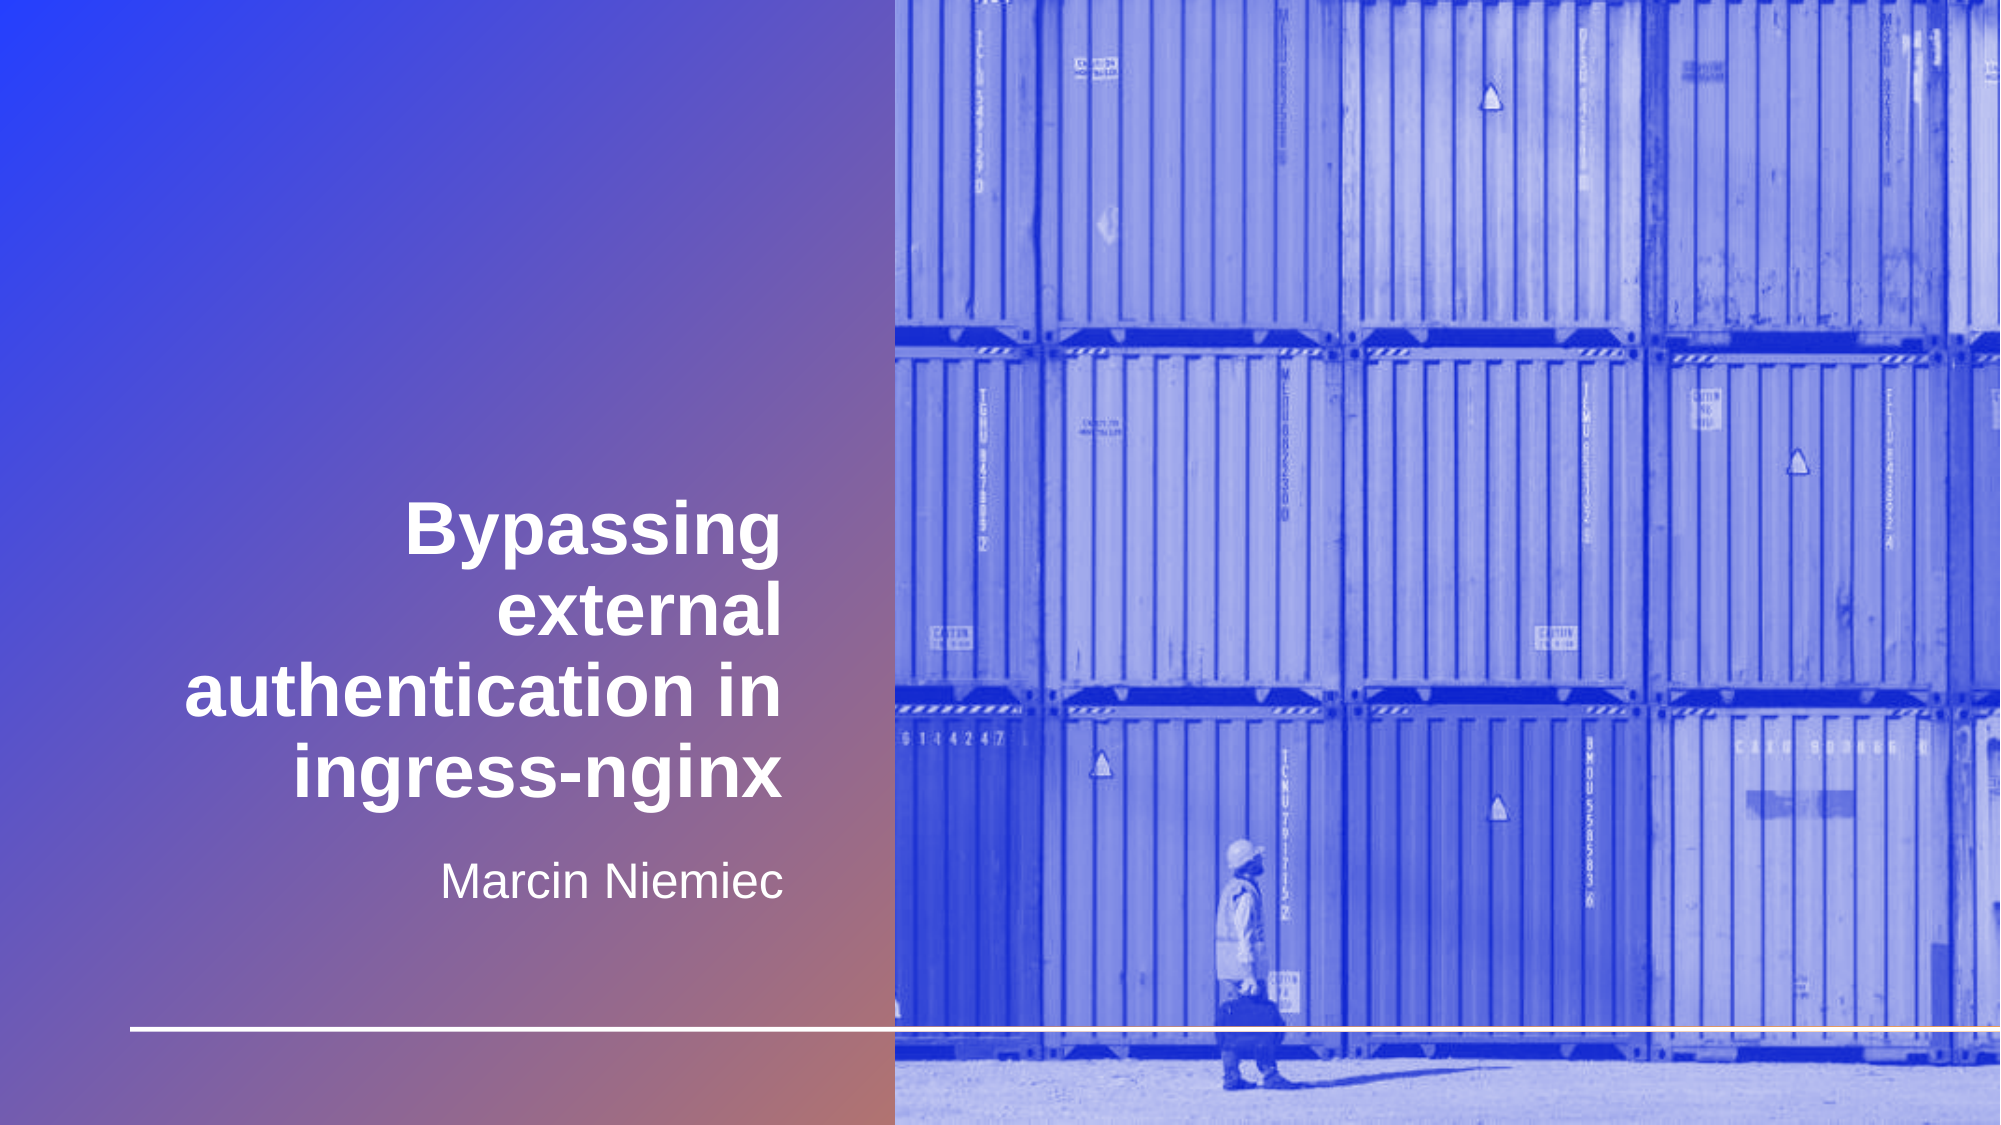

# Bypassing external authentication in ingress-nginx
Marcin Niemiec